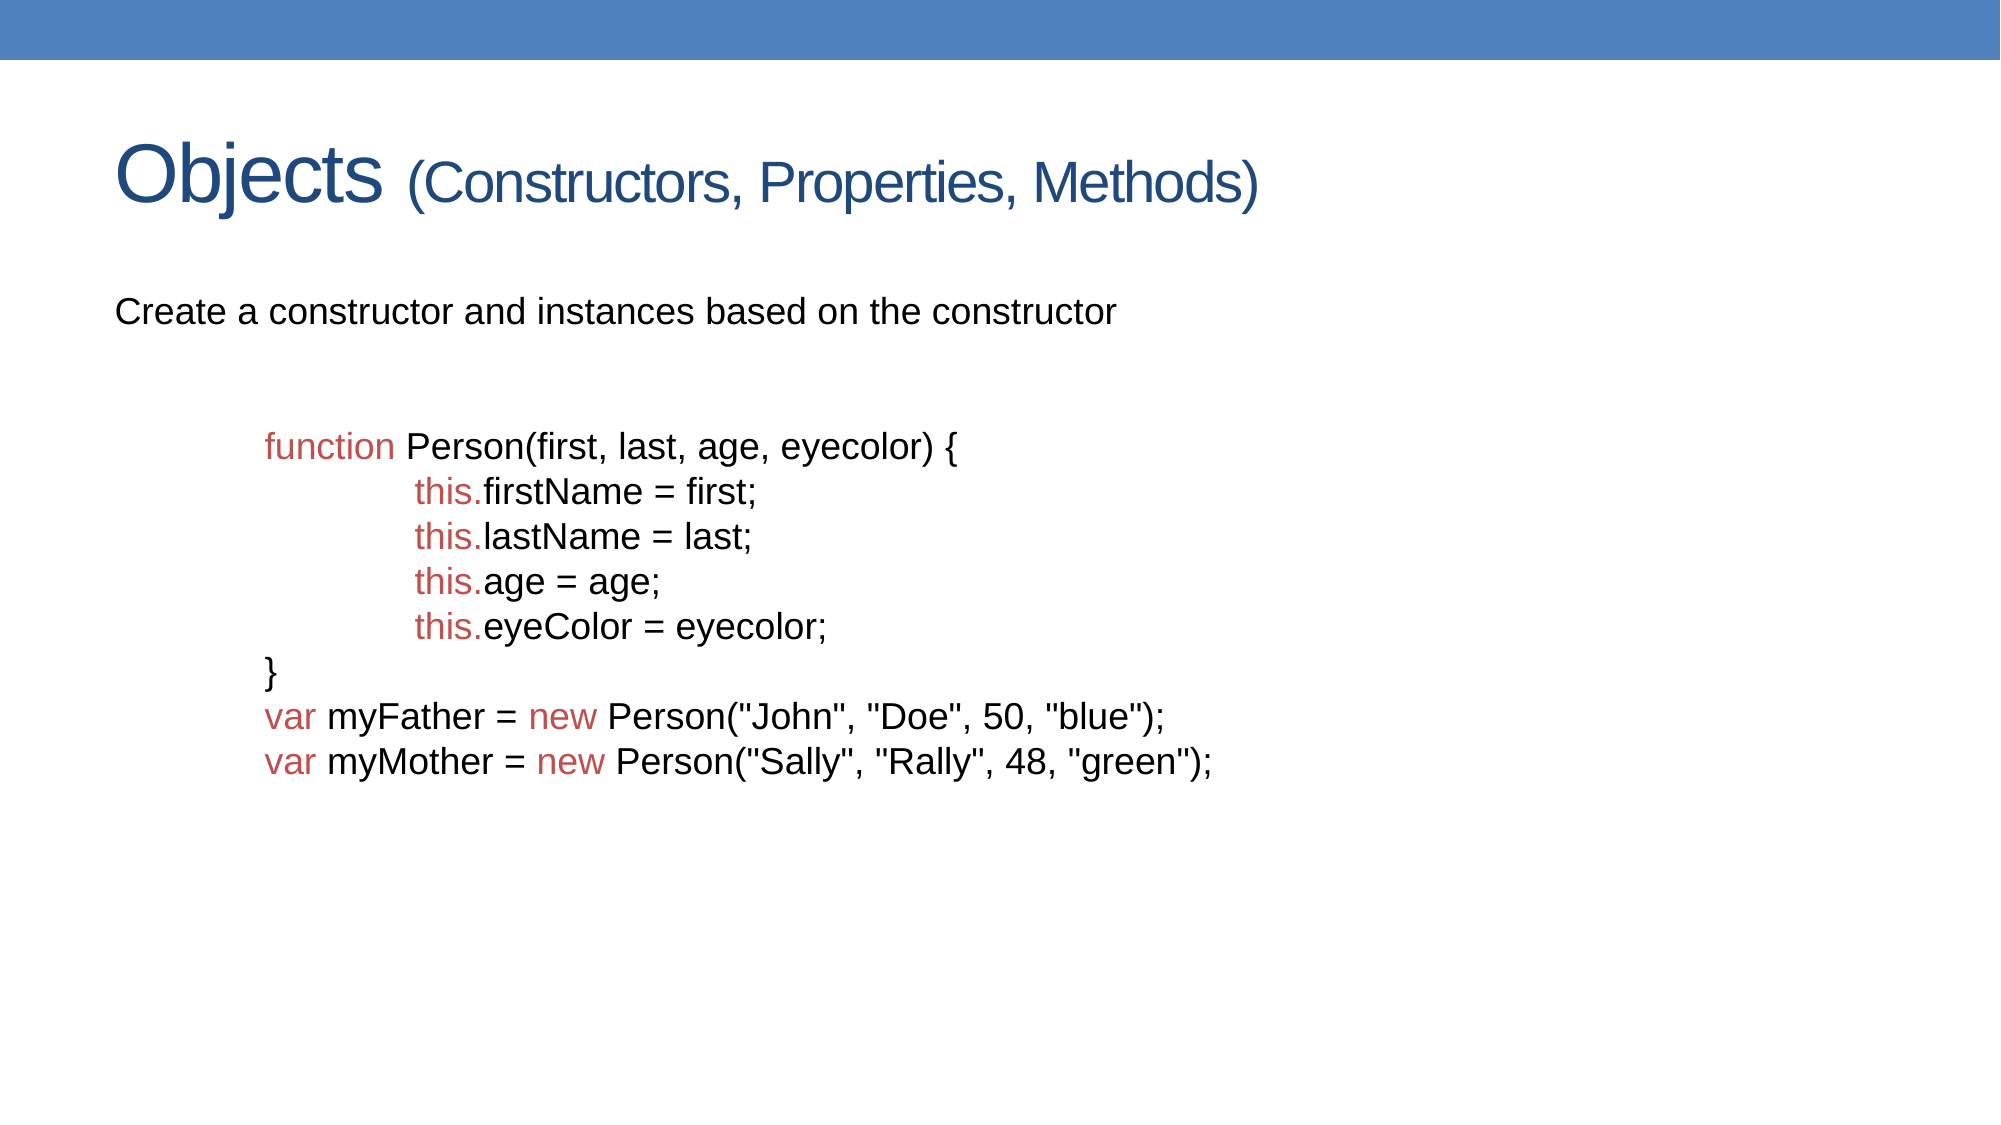

# Objects (Constructors, Properties, Methods)
Create a constructor and instances based on the constructor

	function Person(first, last, age, eyecolor) {
		this.firstName = first;
		this.lastName = last;
		this.age = age;
		this.eyeColor = eyecolor;
	}
	var myFather = new Person("John", "Doe", 50, "blue");
	var myMother = new Person("Sally", "Rally", 48, "green");